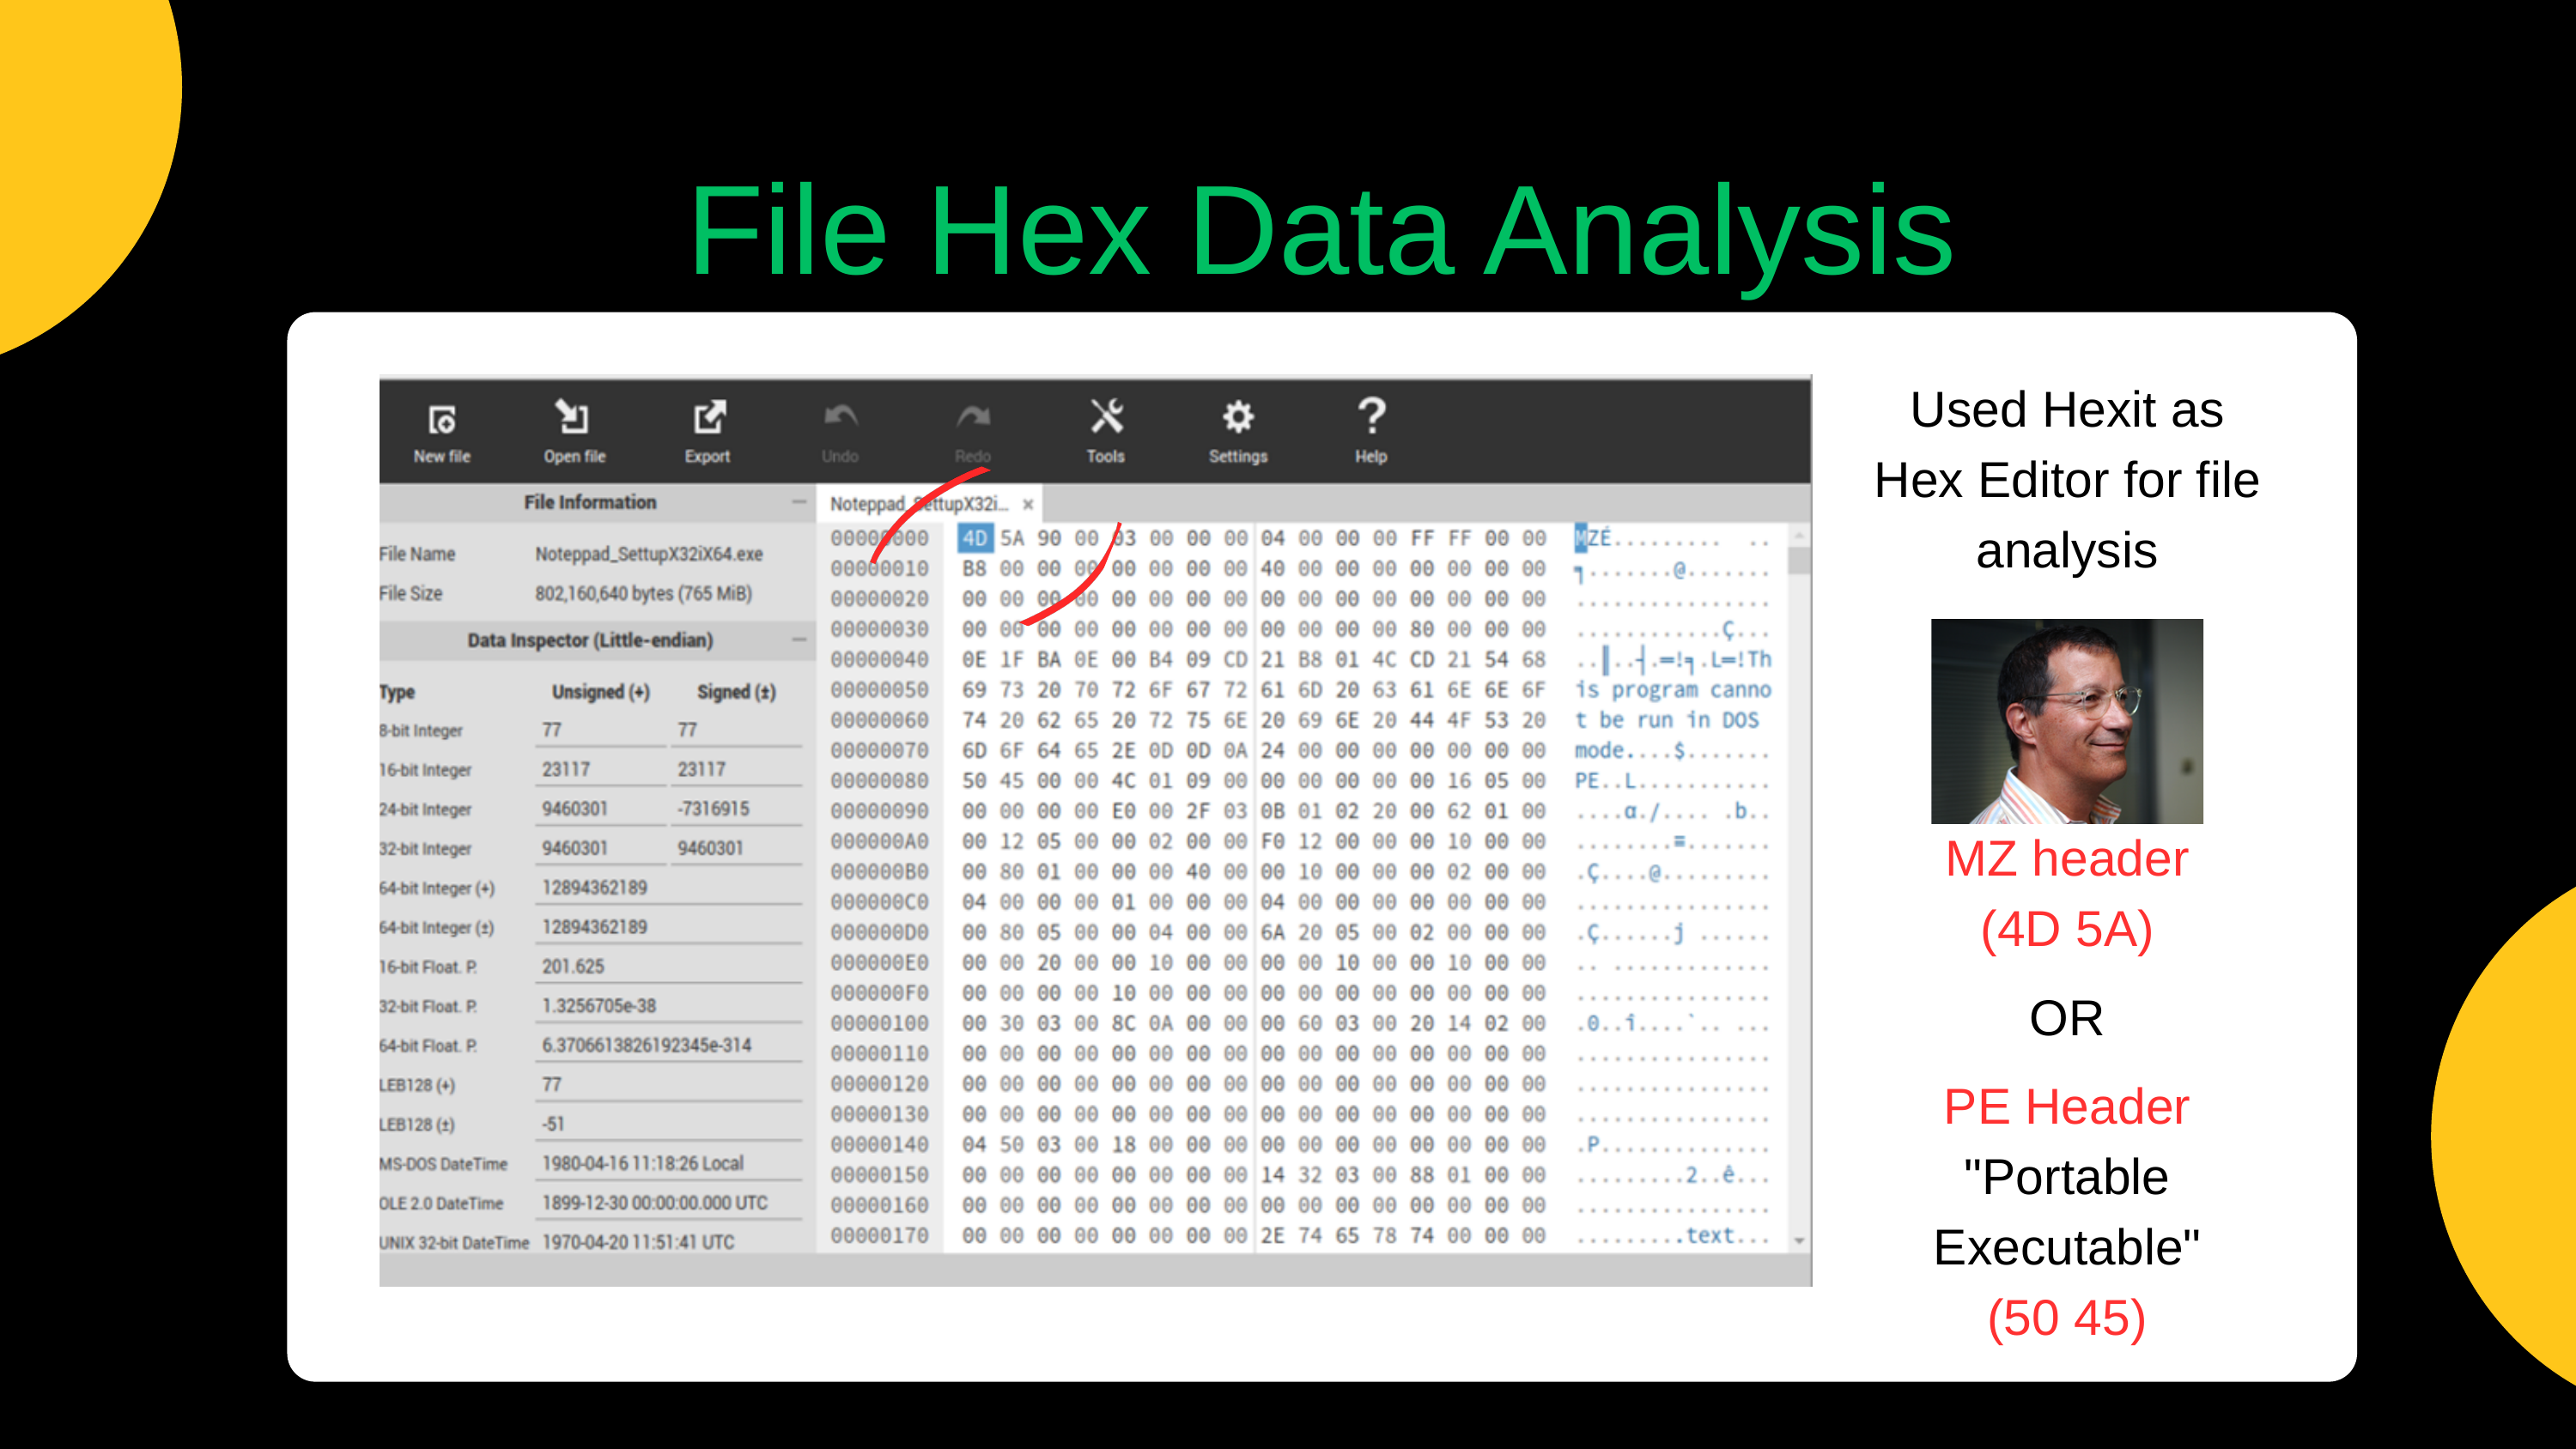

File Hex Data Analysis

Used Hexit as Hex Editor for file analysis

MZ header (4D 5A)

OR
PE Header
"Portable Executable"
(50 45)